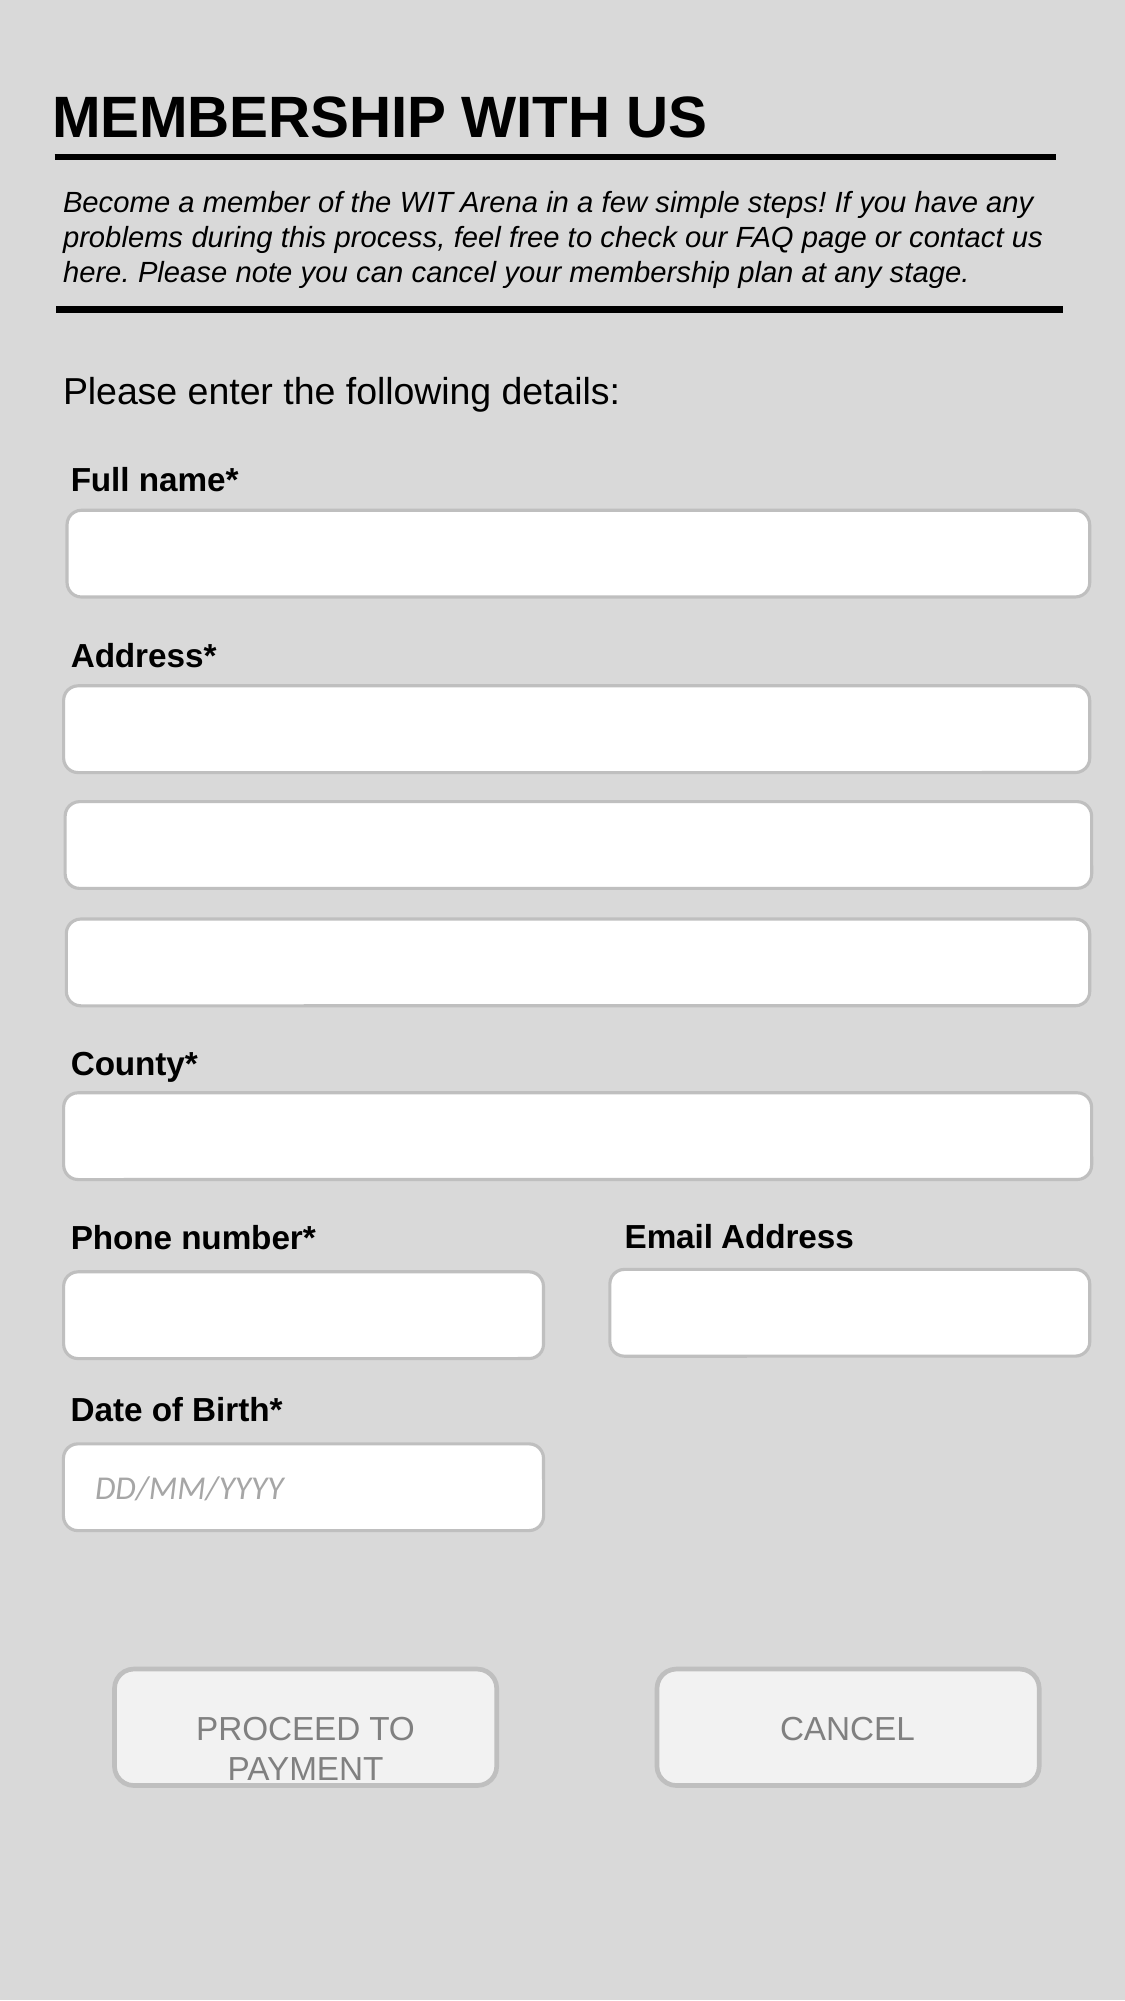

MEMBERSHIP WITH US
Become a member of the WIT Arena in a few simple steps! If you have any problems during this process, feel free to check our FAQ page or contact us here. Please note you can cancel your membership plan at any stage.
Please enter the following details:
Full name*

Address*

County*

Email Address
Phone number*

Date of Birth*

DD/MM/YYYY

PROCEED TO PAYMENT
CANCEL